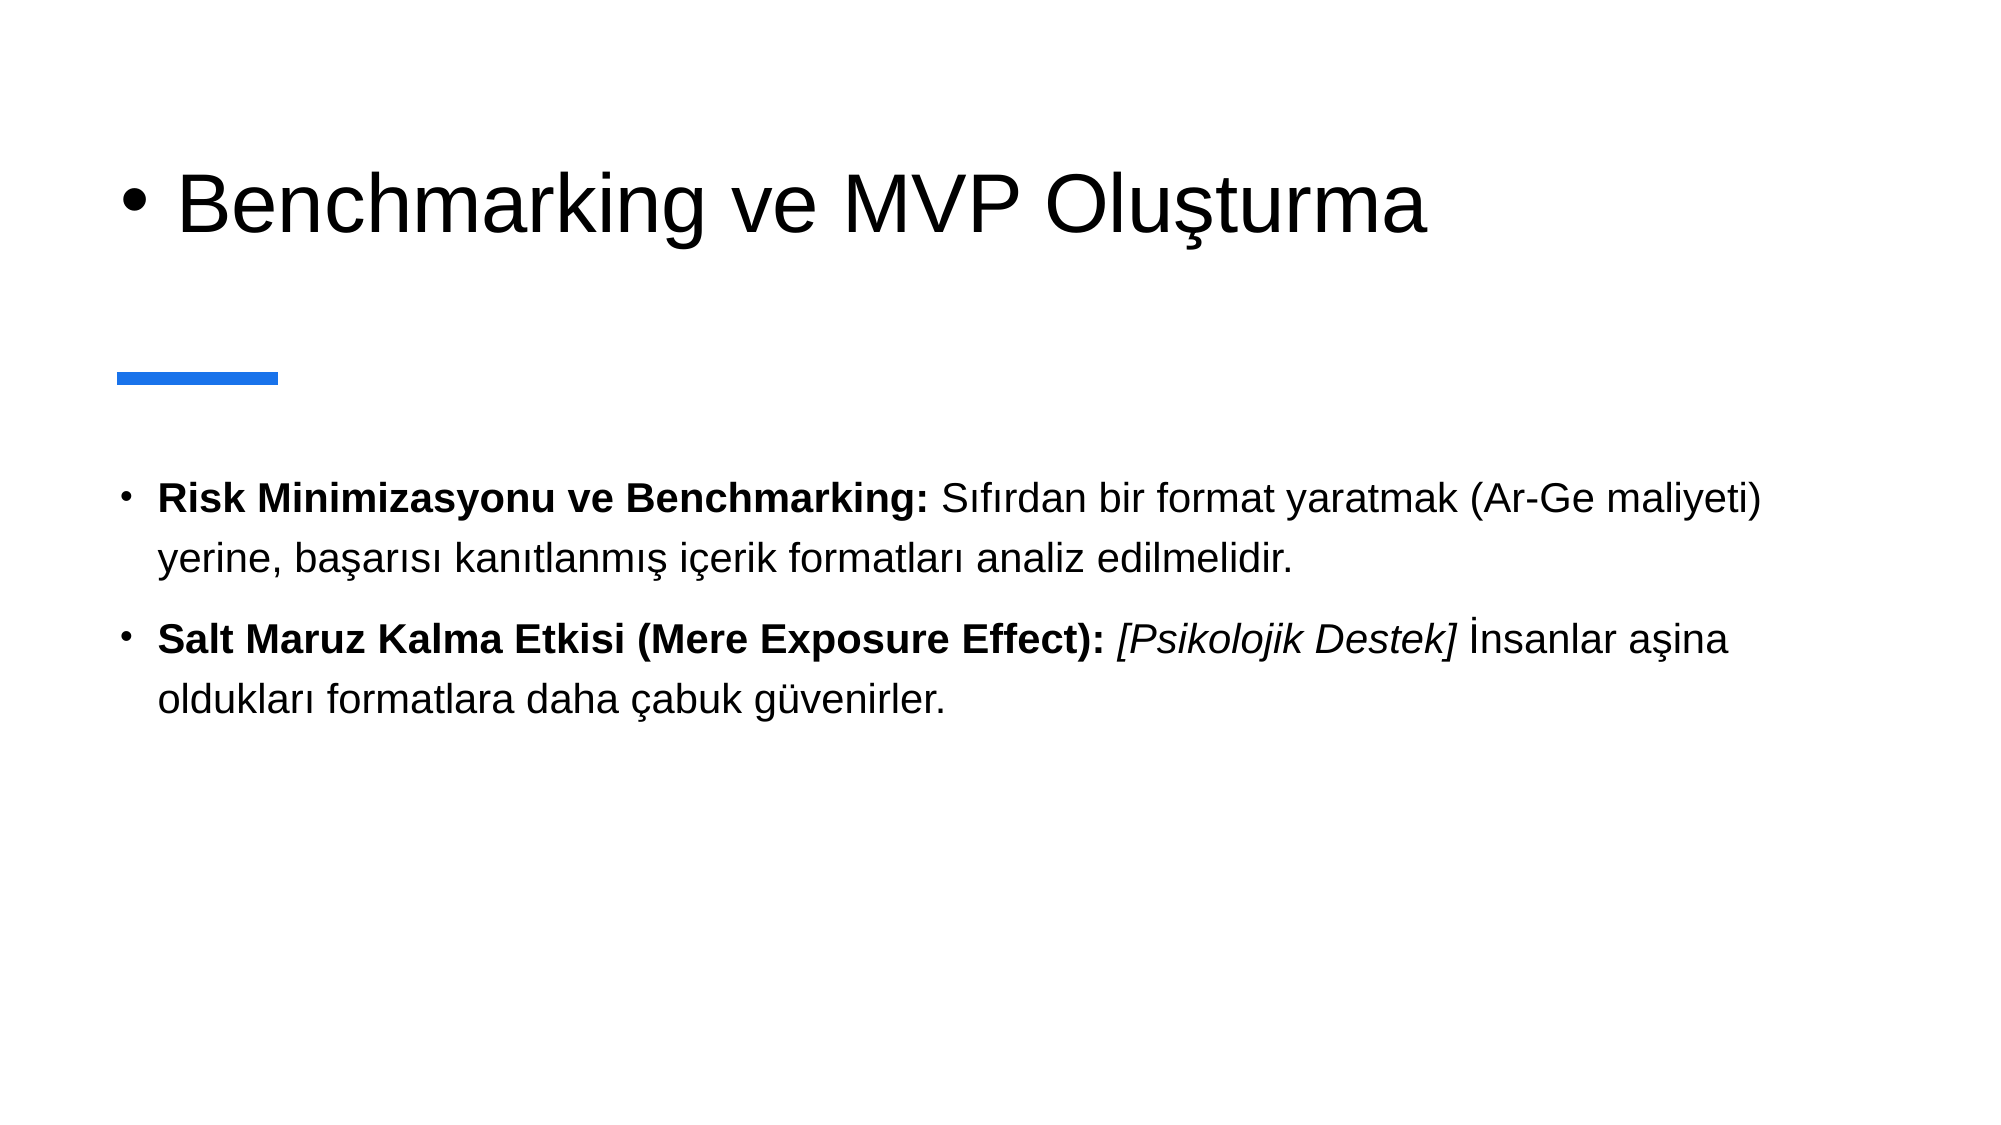

# Benchmarking ve MVP Oluşturma

Risk Minimizasyonu ve Benchmarking: Sıfırdan bir format yaratmak (Ar-Ge maliyeti) yerine, başarısı kanıtlanmış içerik formatları analiz edilmelidir.
Salt Maruz Kalma Etkisi (Mere Exposure Effect): [Psikolojik Destek] İnsanlar aşina oldukları formatlara daha çabuk güvenirler.